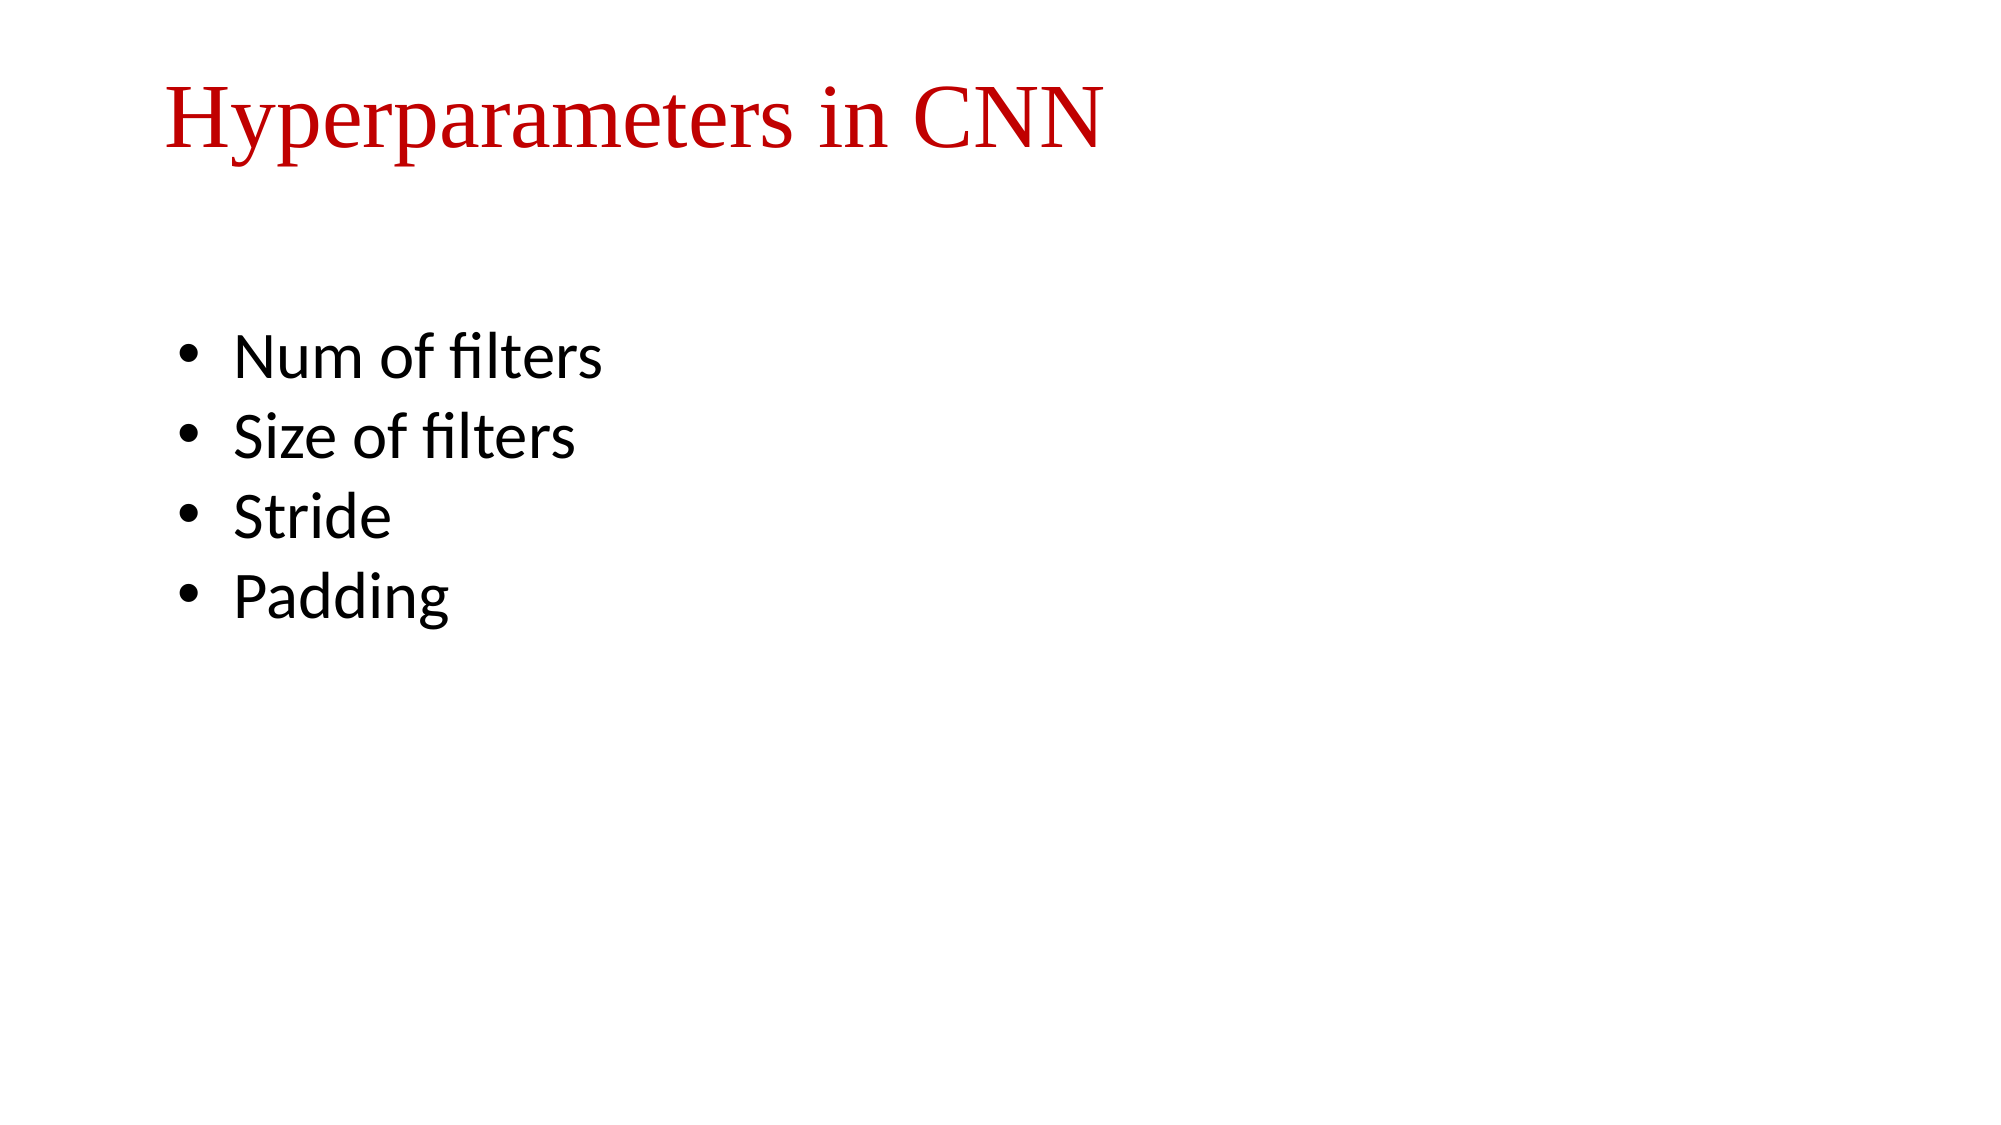

# Hyperparameters in CNN
Num of filters
Size of filters
Stride
Padding